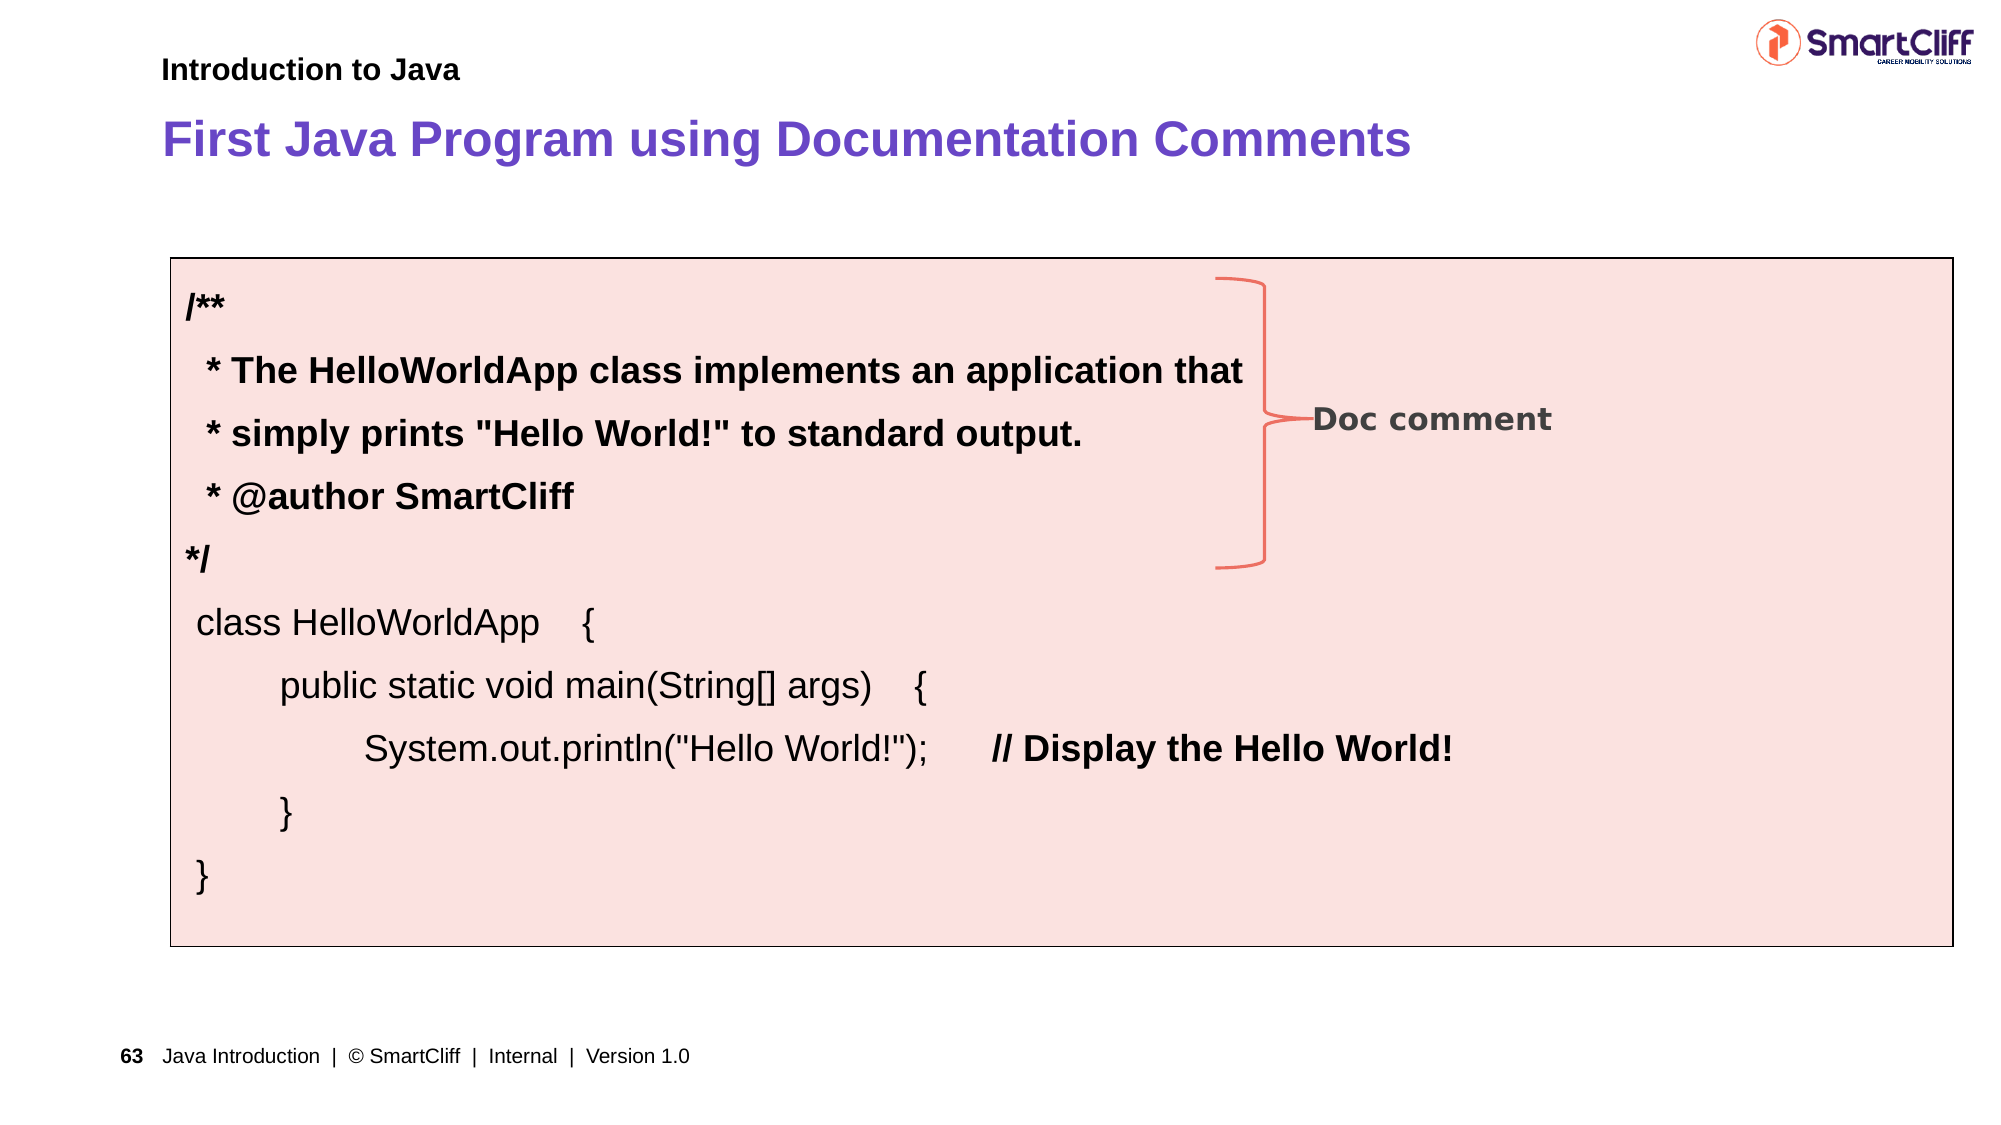

Introduction to Java
# First Java Program using Documentation Comments

| /\*\*   \* The HelloWorldApp class implements an application that  \* simply prints "Hello World!" to standard output.   \* @author SmartCliff \*/ class HelloWorldApp {      public static void main(String[] args) {          System.out.println("Hello World!"); // Display the Hello World!       } } |
| --- |

Doc comment
Java Introduction  |  © SmartCliff  |  Internal  |  Version 1.0
63